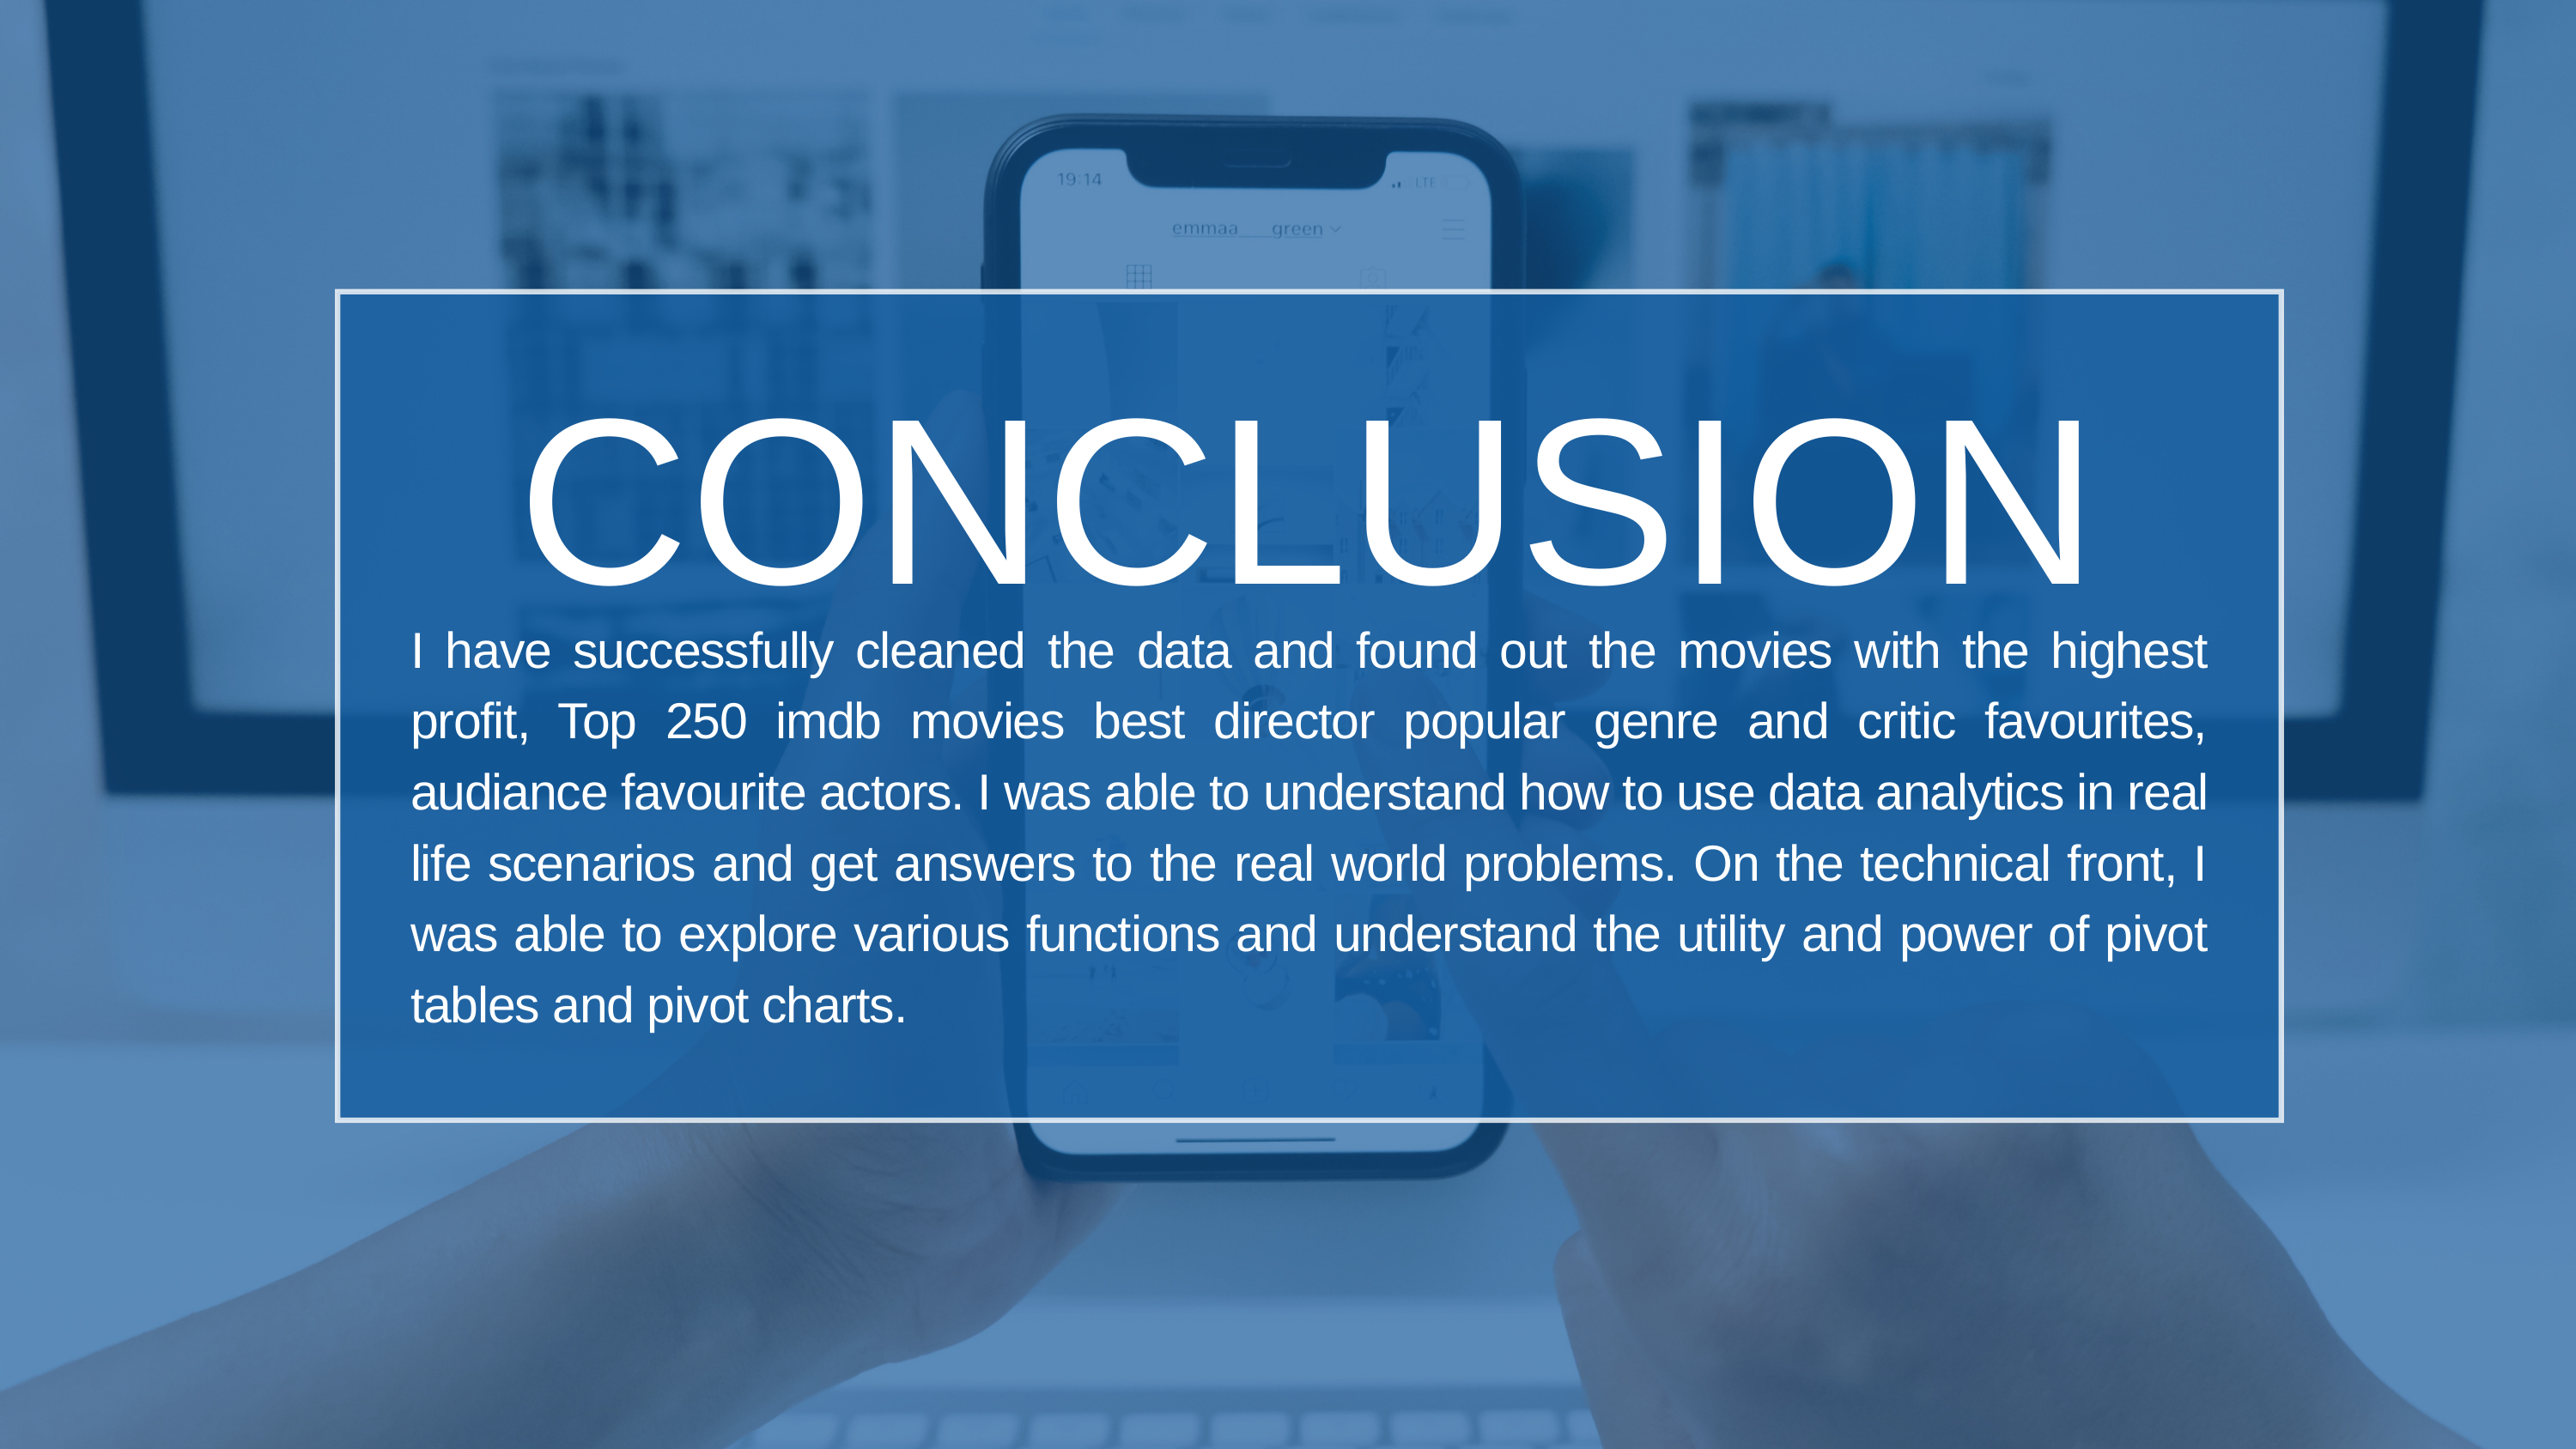

CONCLUSION
I have successfully cleaned the data and found out the movies with the highest profit, Top 250 imdb movies best director popular genre and critic favourites, audiance favourite actors. I was able to understand how to use data analytics in real life scenarios and get answers to the real world problems. On the technical front, I was able to explore various functions and understand the utility and power of pivot tables and pivot charts.